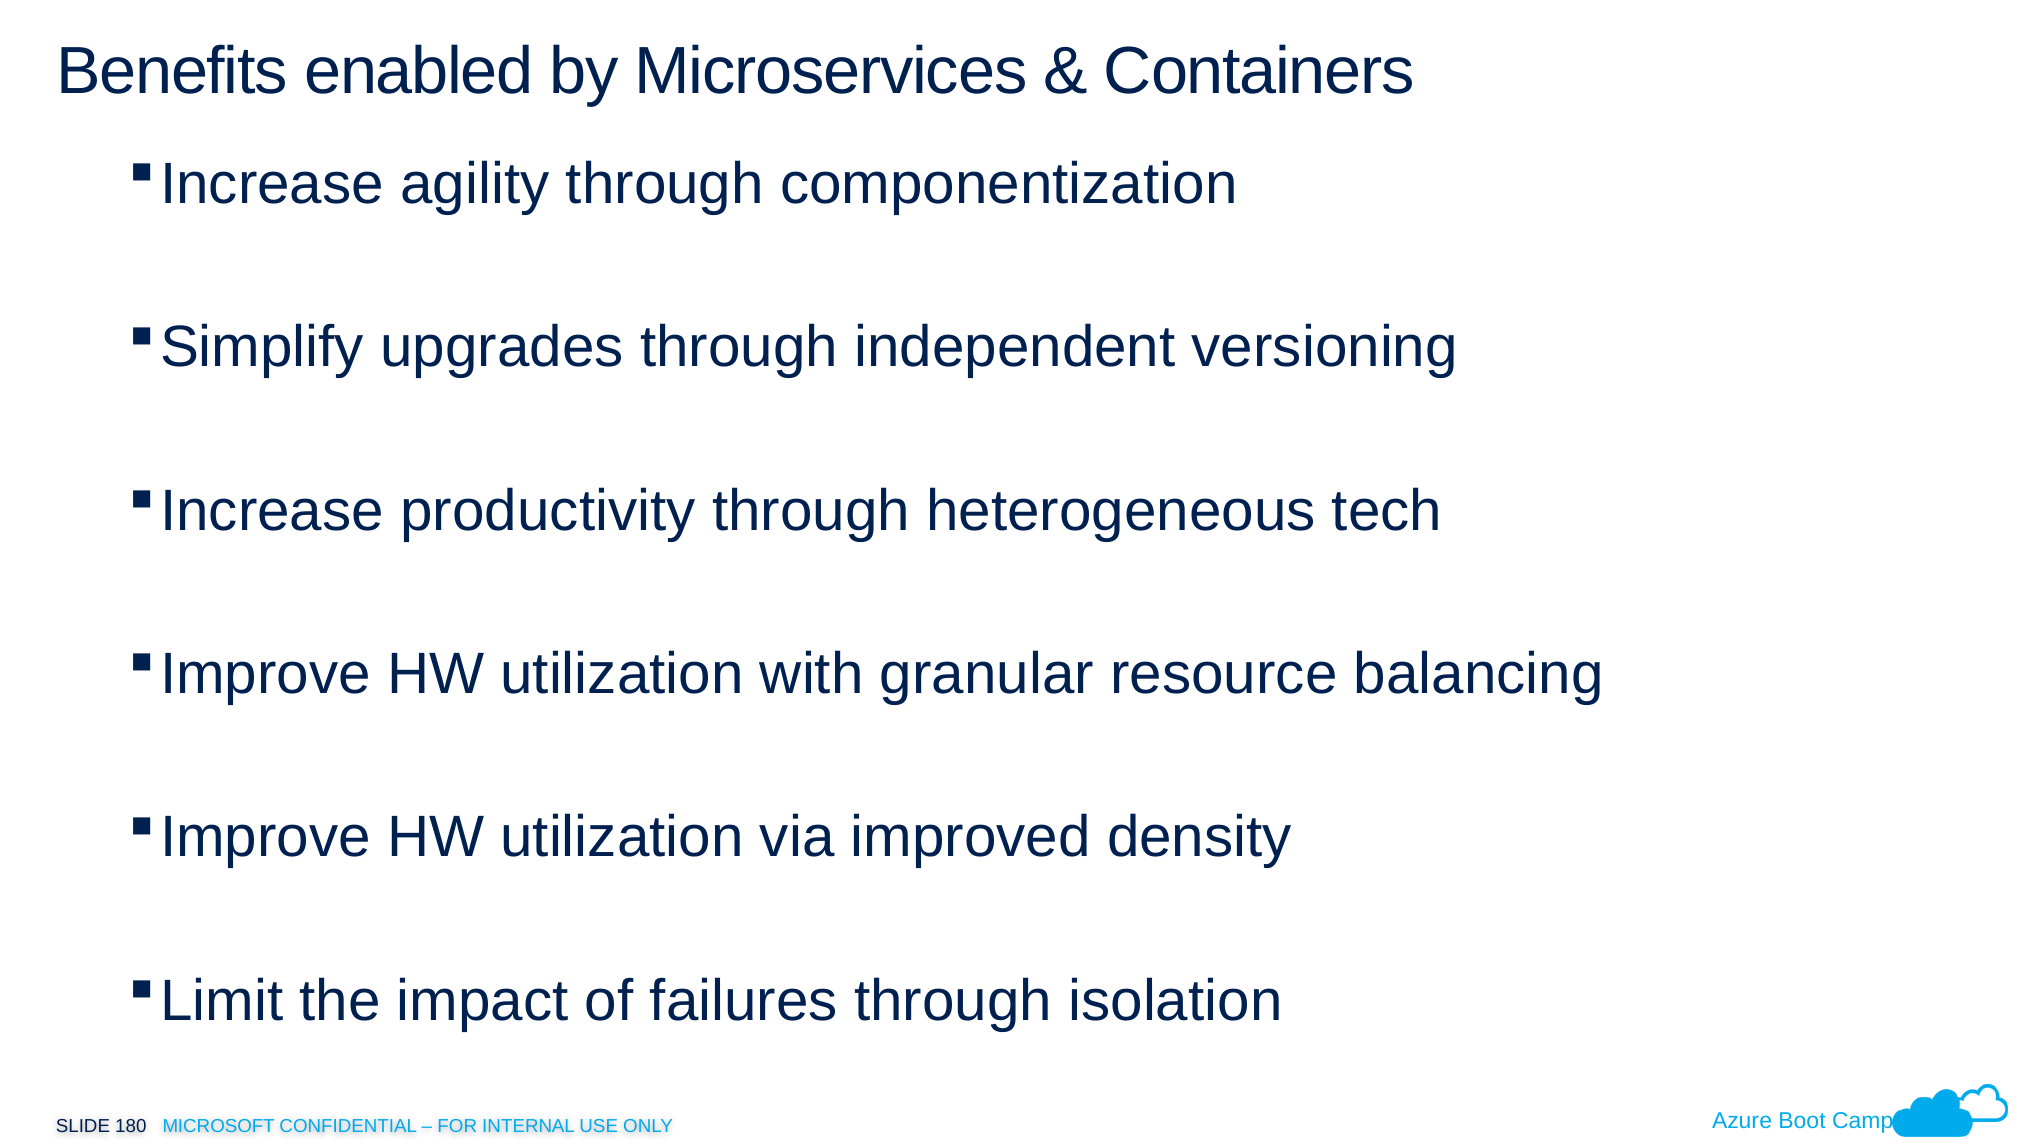

# Benefits enabled by Microservices & Containers
Increase agility through componentization

Simplify upgrades through independent versioning

Increase productivity through heterogeneous tech

Improve HW utilization with granular resource balancing

Improve HW utilization via improved density

Limit the impact of failures through isolation